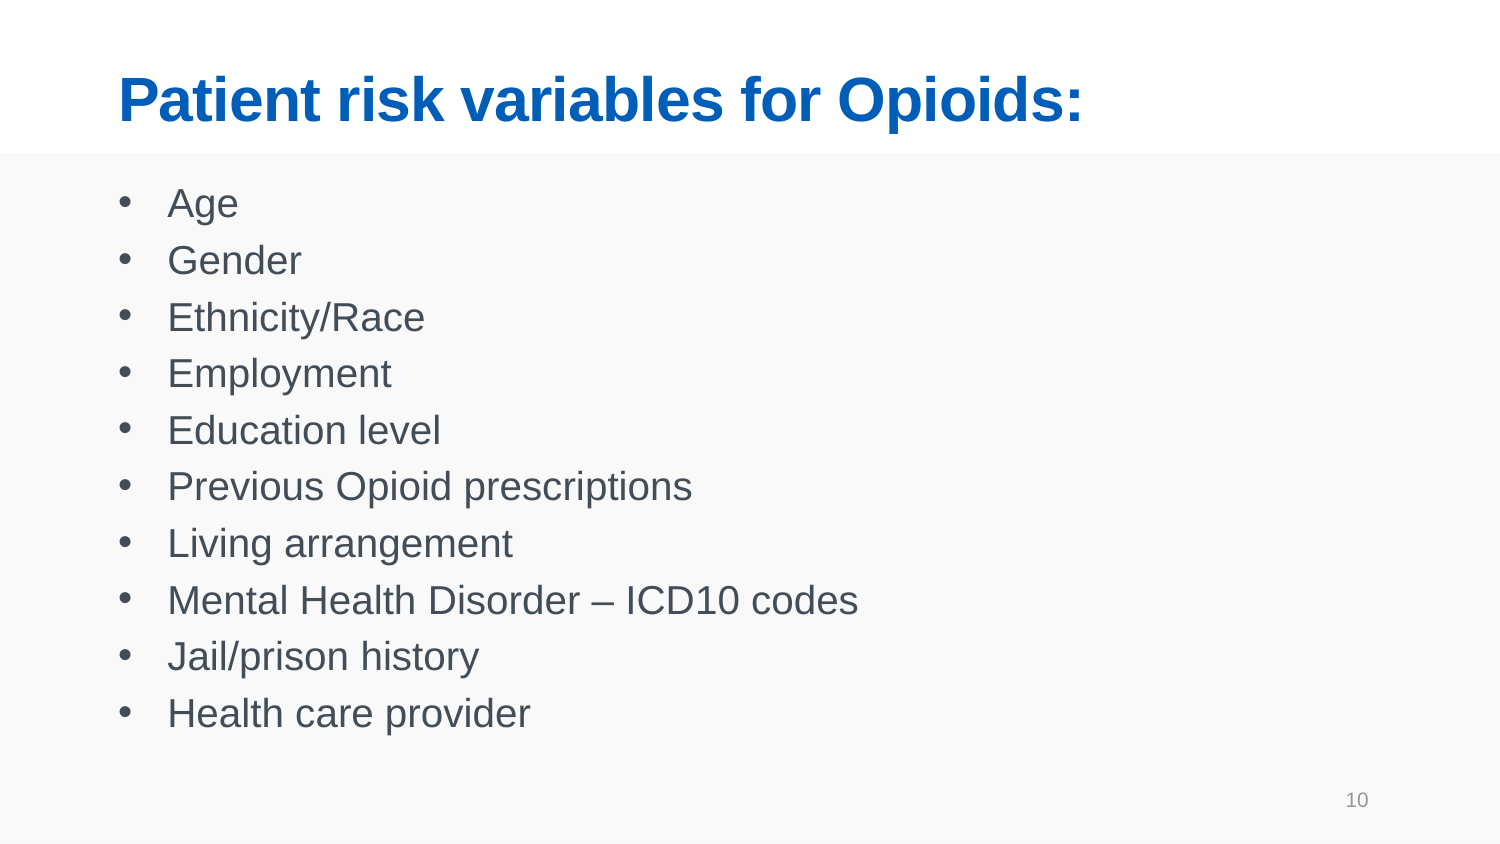

# Patient risk variables for Opioids:
Age
Gender
Ethnicity/Race
Employment
Education level
Previous Opioid prescriptions
Living arrangement
Mental Health Disorder – ICD10 codes
Jail/prison history
Health care provider

10